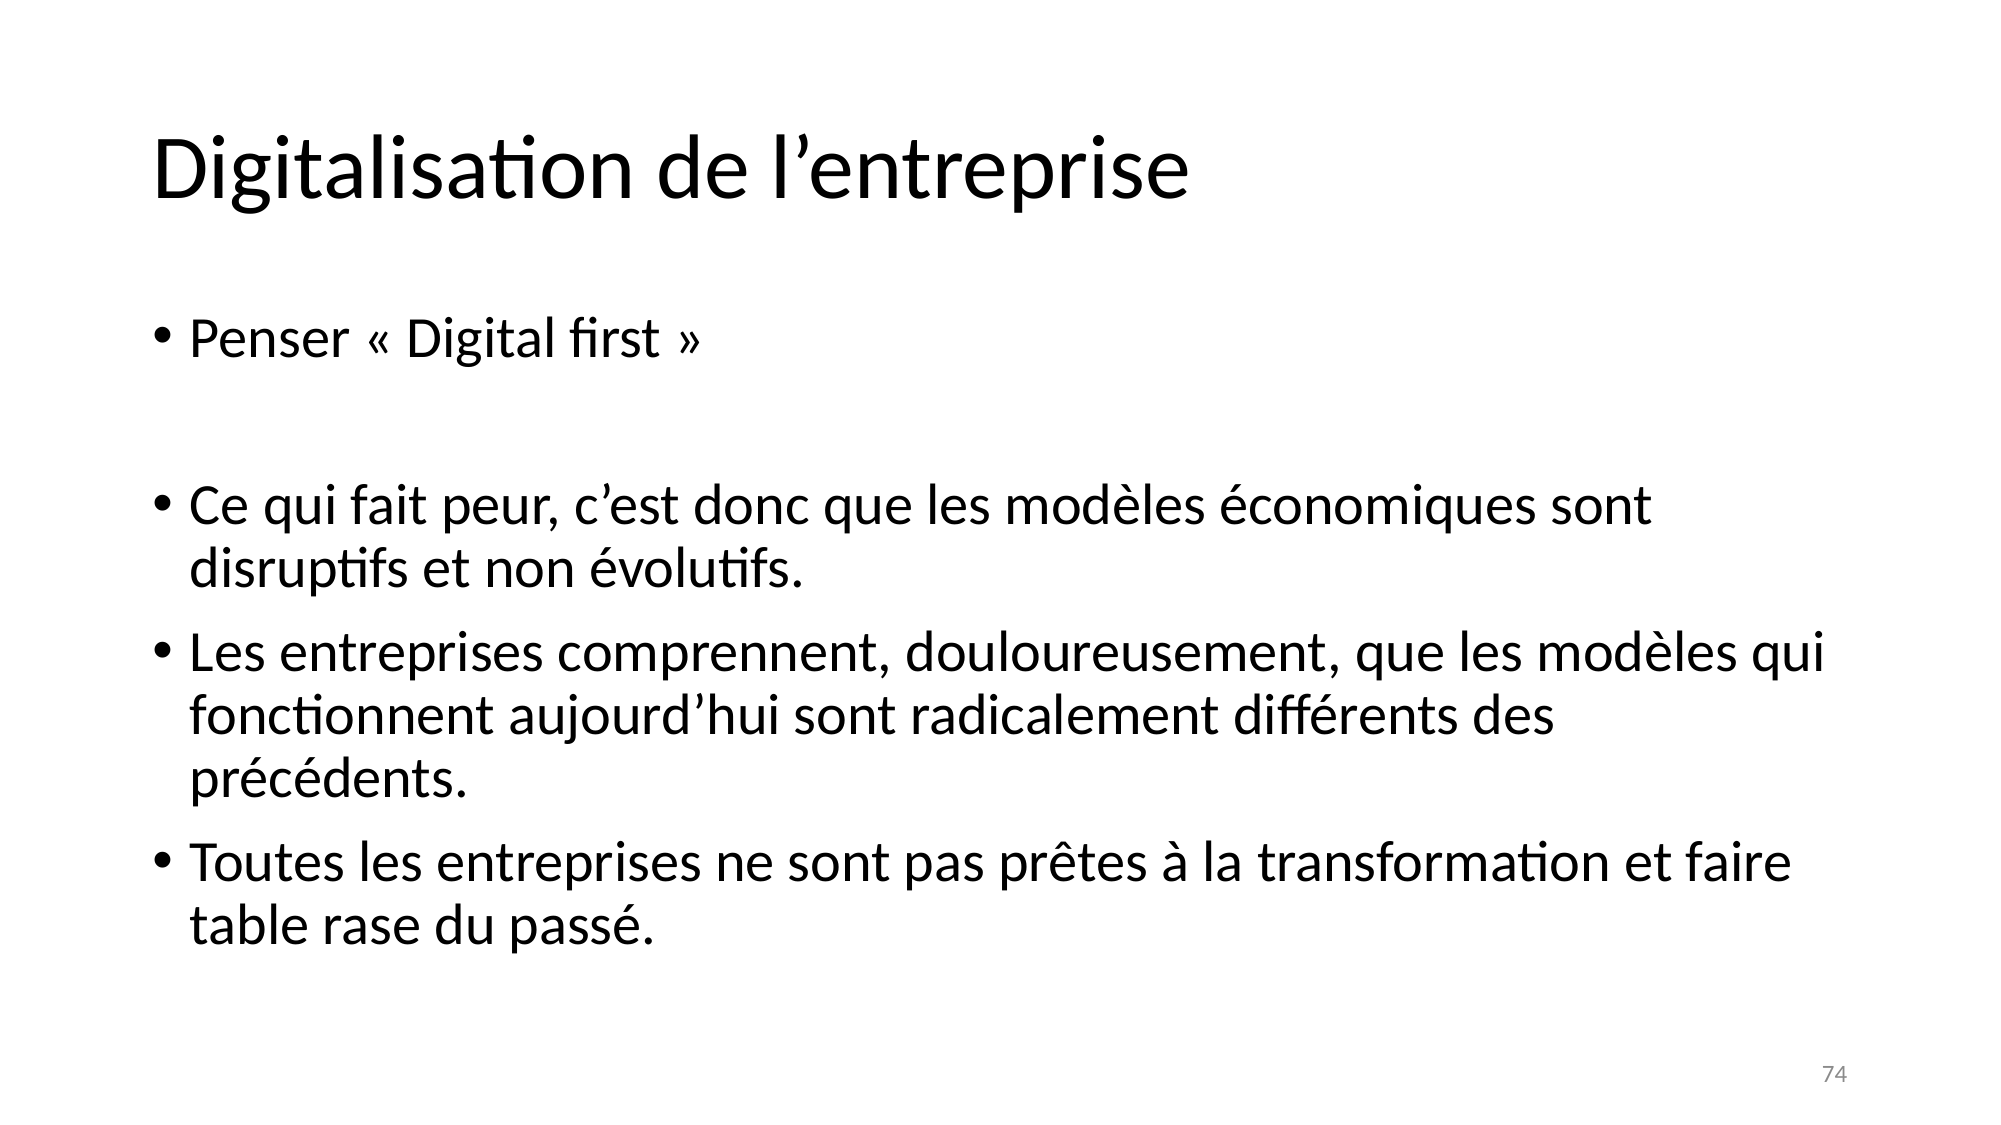

# Digitalisation de l’entreprise
Penser « Digital first »

Ce qui fait peur, c’est donc que les modèles économiques sont disruptifs et non évolutifs.
Les entreprises comprennent, douloureusement, que les modèles qui fonctionnent aujourd’hui sont radicalement différents des précédents.
Toutes les entreprises ne sont pas prêtes à la transformation et faire table rase du passé.

74